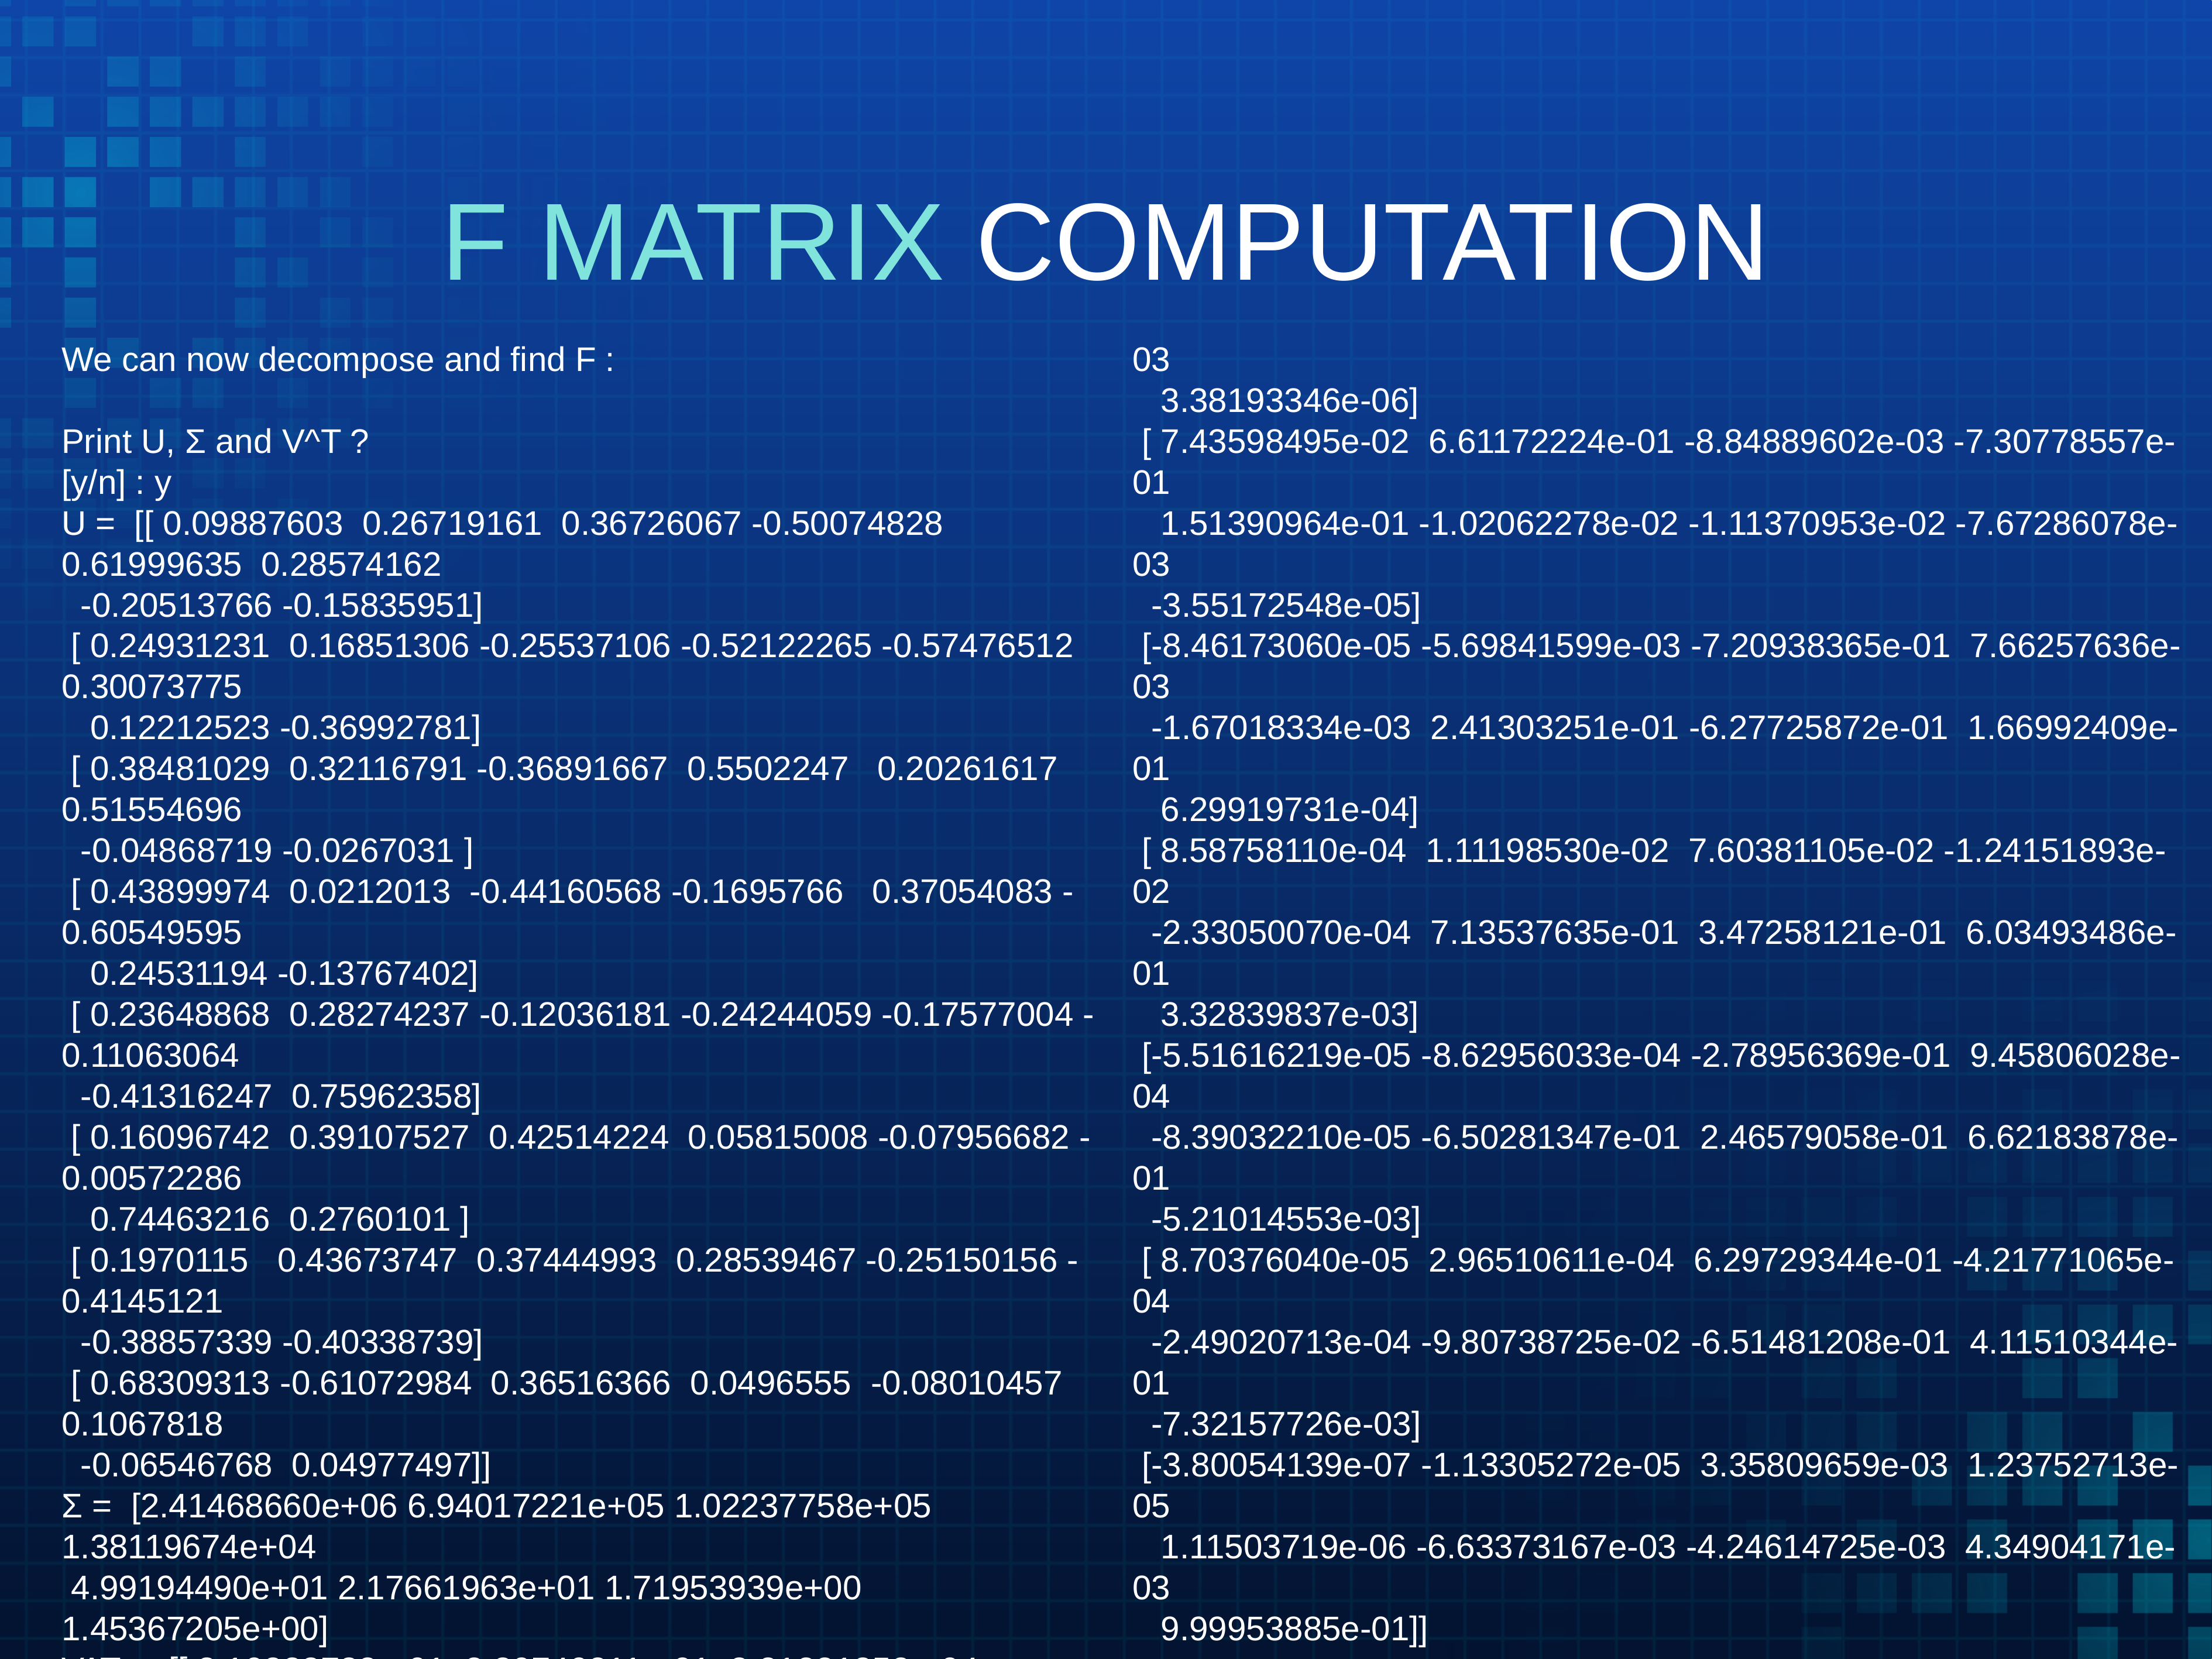

# F MATRIX COMPUTATION
We can now decompose and find F :
Print U, Σ and V^T ?
[y/n] : y
U =  [[ 0.09887603  0.26719161  0.36726067 -0.50074828  0.61999635  0.28574162
  -0.20513766 -0.15835951]
 [ 0.24931231  0.16851306 -0.25537106 -0.52122265 -0.57476512  0.30073775
   0.12212523 -0.36992781]
 [ 0.38481029  0.32116791 -0.36891667  0.5502247   0.20261617  0.51554696
  -0.04868719 -0.0267031 ]
 [ 0.43899974  0.0212013  -0.44160568 -0.1695766   0.37054083 -0.60549595
   0.24531194 -0.13767402]
 [ 0.23648868  0.28274237 -0.12036181 -0.24244059 -0.17577004 -0.11063064
  -0.41316247  0.75962358]
 [ 0.16096742  0.39107527  0.42514224  0.05815008 -0.07956682 -0.00572286
   0.74463216  0.2760101 ]
 [ 0.1970115   0.43673747  0.37444993  0.28539467 -0.25150156 -0.4145121
  -0.38857339 -0.40338739]
 [ 0.68309313 -0.61072984  0.36516366  0.0496555  -0.08010457  0.1067818
  -0.06546768  0.04977497]]
Σ =  [2.41468660e+06 6.94017221e+05 1.02237758e+05 1.38119674e+04
 4.99194490e+01 2.17661963e+01 1.71953939e+00 1.45367205e+00]
V^T =  [[ 8.10223783e-01  3.30740211e-01  8.21221252e-04  4.28296347e-01
   2.25185846e-01  5.11116104e-04  8.85957192e-04  4.33289063e-04
   1.01444183e-06]
 [-5.39045957e-01  3.57945213e-01  3.18864481e-04  4.03039025e-01
   6.47195077e-01  1.16970753e-03  3.88260996e-04  1.06635362e-03
   1.84130755e-06]
 [ 2.17799761e-01 -5.70245975e-01 -1.46862203e-04 -3.46223279e-01
   7.12395768e-01  1.63299753e-03  1.77208248e-04  1.33559702e-03
   3.38193346e-06]
 [ 7.43598495e-02  6.61172224e-01 -8.84889602e-03 -7.30778557e-01
   1.51390964e-01 -1.02062278e-02 -1.11370953e-02 -7.67286078e-03
  -3.55172548e-05]
 [-8.46173060e-05 -5.69841599e-03 -7.20938365e-01  7.66257636e-03
  -1.67018334e-03  2.41303251e-01 -6.27725872e-01  1.66992409e-01
   6.29919731e-04]
 [ 8.58758110e-04  1.11198530e-02  7.60381105e-02 -1.24151893e-02
  -2.33050070e-04  7.13537635e-01  3.47258121e-01  6.03493486e-01
   3.32839837e-03]
 [-5.51616219e-05 -8.62956033e-04 -2.78956369e-01  9.45806028e-04
  -8.39032210e-05 -6.50281347e-01  2.46579058e-01  6.62183878e-01
  -5.21014553e-03]
 [ 8.70376040e-05  2.96510611e-04  6.29729344e-01 -4.21771065e-04
  -2.49020713e-04 -9.80738725e-02 -6.51481208e-01  4.11510344e-01
  -7.32157726e-03]
 [-3.80054139e-07 -1.13305272e-05  3.35809659e-03  1.23752713e-05
   1.11503719e-06 -6.63373167e-03 -4.24614725e-03  4.34904171e-03
   9.99953885e-01]]

F =  [[-4.73740750e-07 -1.13802302e-05  3.35809641e-03]
 [ 1.22939146e-05  1.07187547e-06 -6.63373183e-03]
 [-4.24614748e-03  4.34904160e-03  9.99953885e-01]]

 - - - - - Question A-3 : Verification of F - - - - -

----------
The eigenvalues of F are :  [9.99910772e-01 2.09169242e-19 4.37114951e-05]
The rank of F is :  2
----------